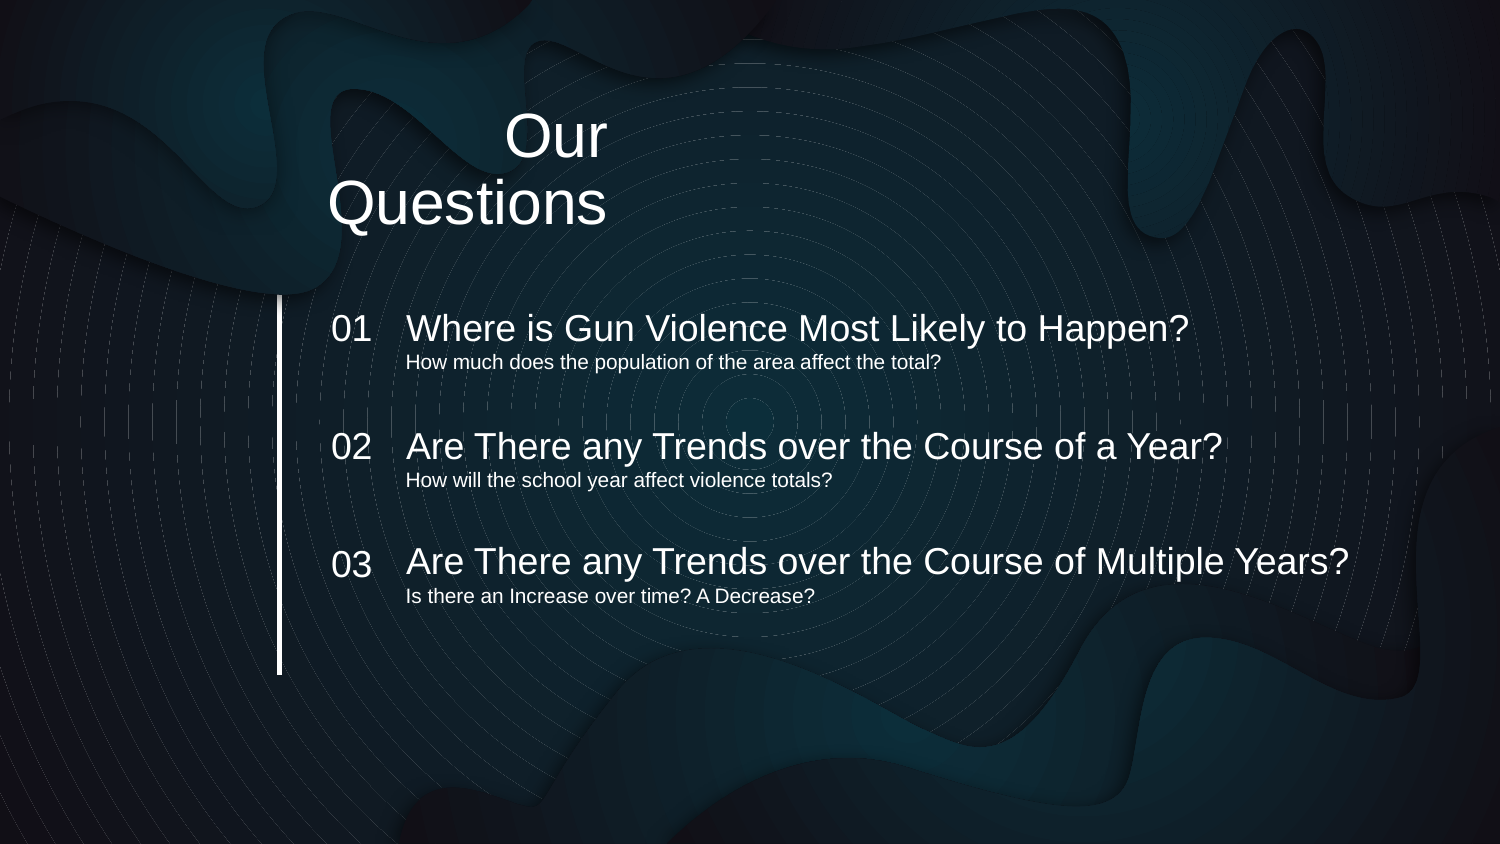

# Our Questions
Where is Gun Violence Most Likely to Happen?
01
How much does the population of the area affect the total?
Are There any Trends over the Course of a Year?
02
How will the school year affect violence totals?

Are There any Trends over the Course of Multiple Years?
03
Is there an Increase over time? A Decrease?